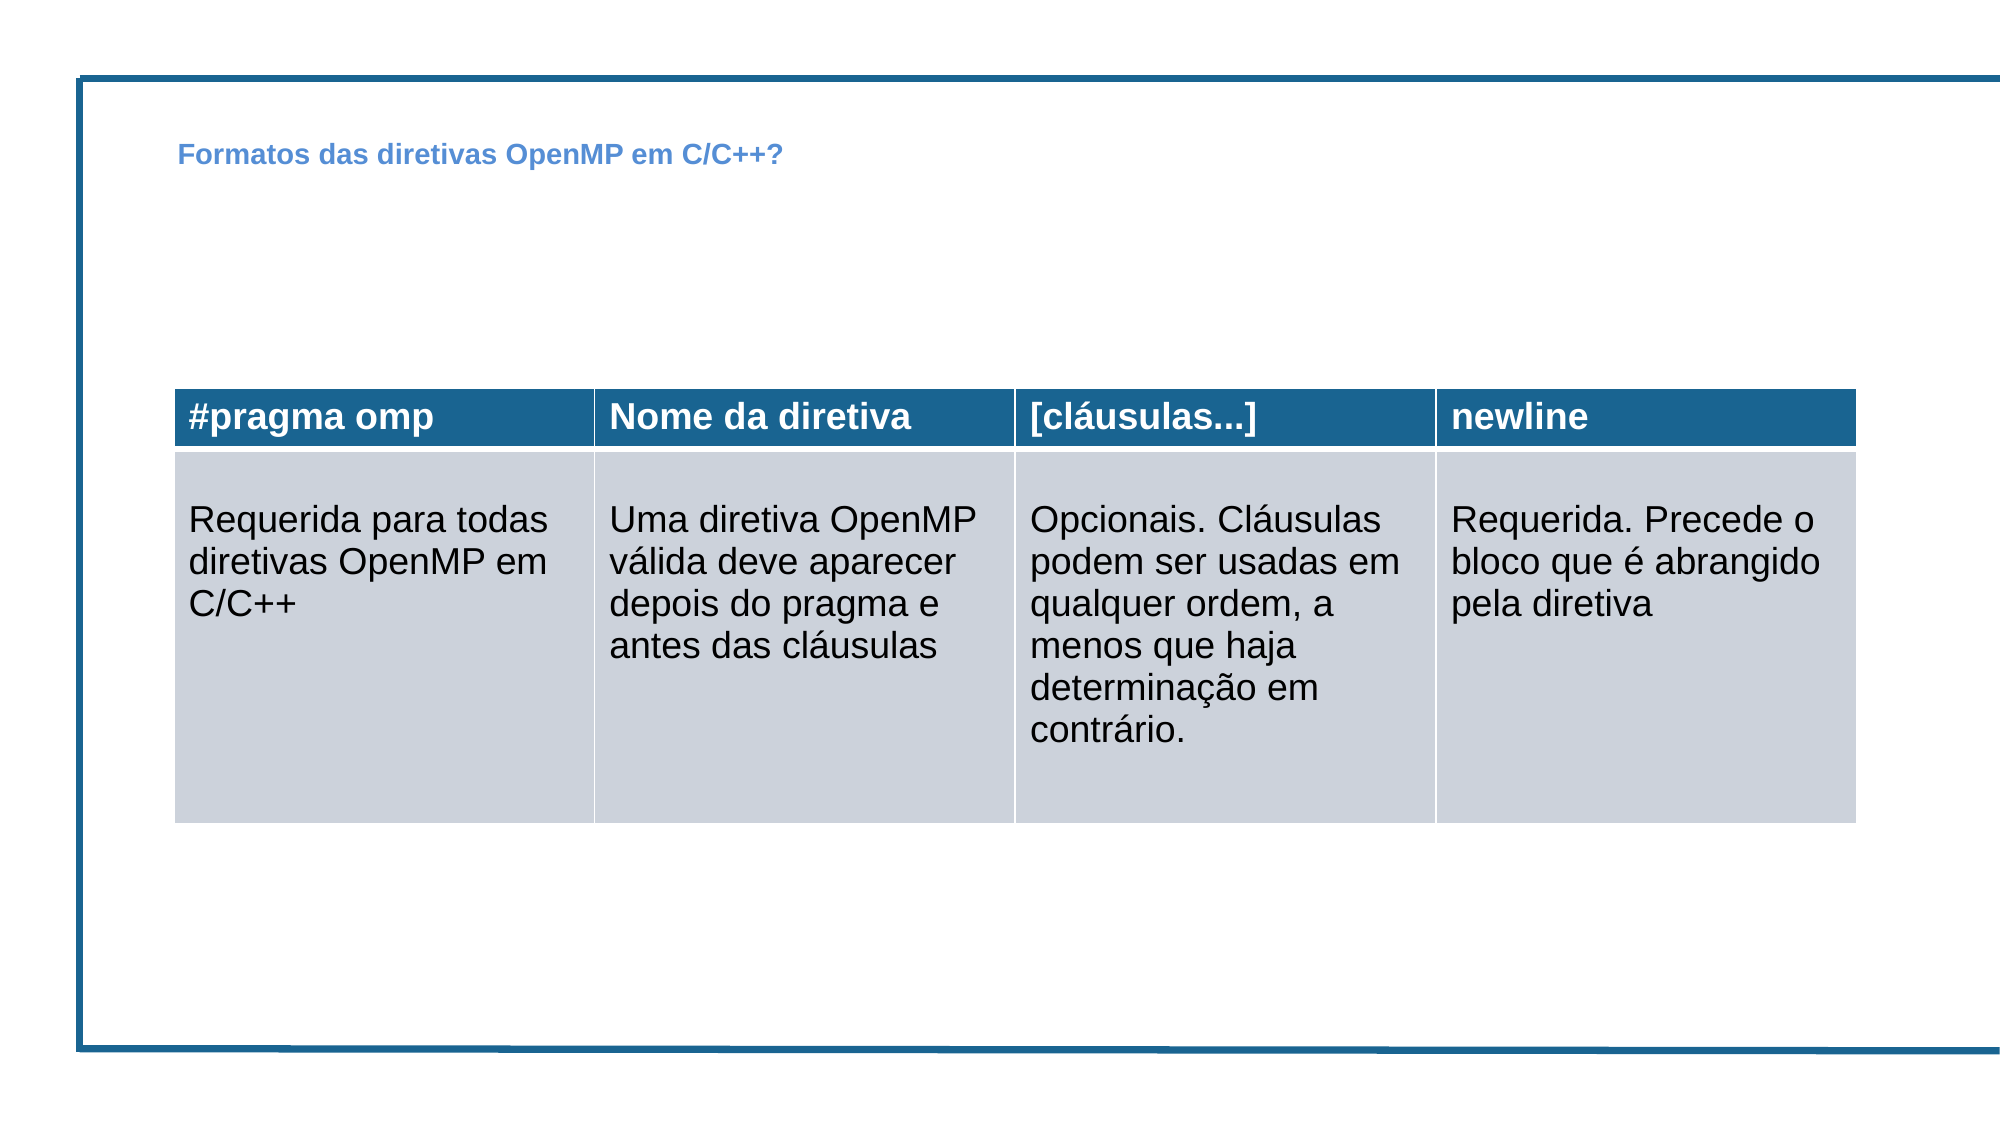

Formatos das diretivas OpenMP em C/C++?

| #pragma omp | Nome da diretiva | [cláusulas...] | newline |
| --- | --- | --- | --- |
| Requerida para todas diretivas OpenMP em C/C++ | Uma diretiva OpenMP válida deve aparecer depois do pragma e antes das cláusulas | Opcionais. Cláusulas podem ser usadas em qualquer ordem, a menos que haja determinação em contrário. | Requerida. Precede o bloco que é abrangido pela diretiva |